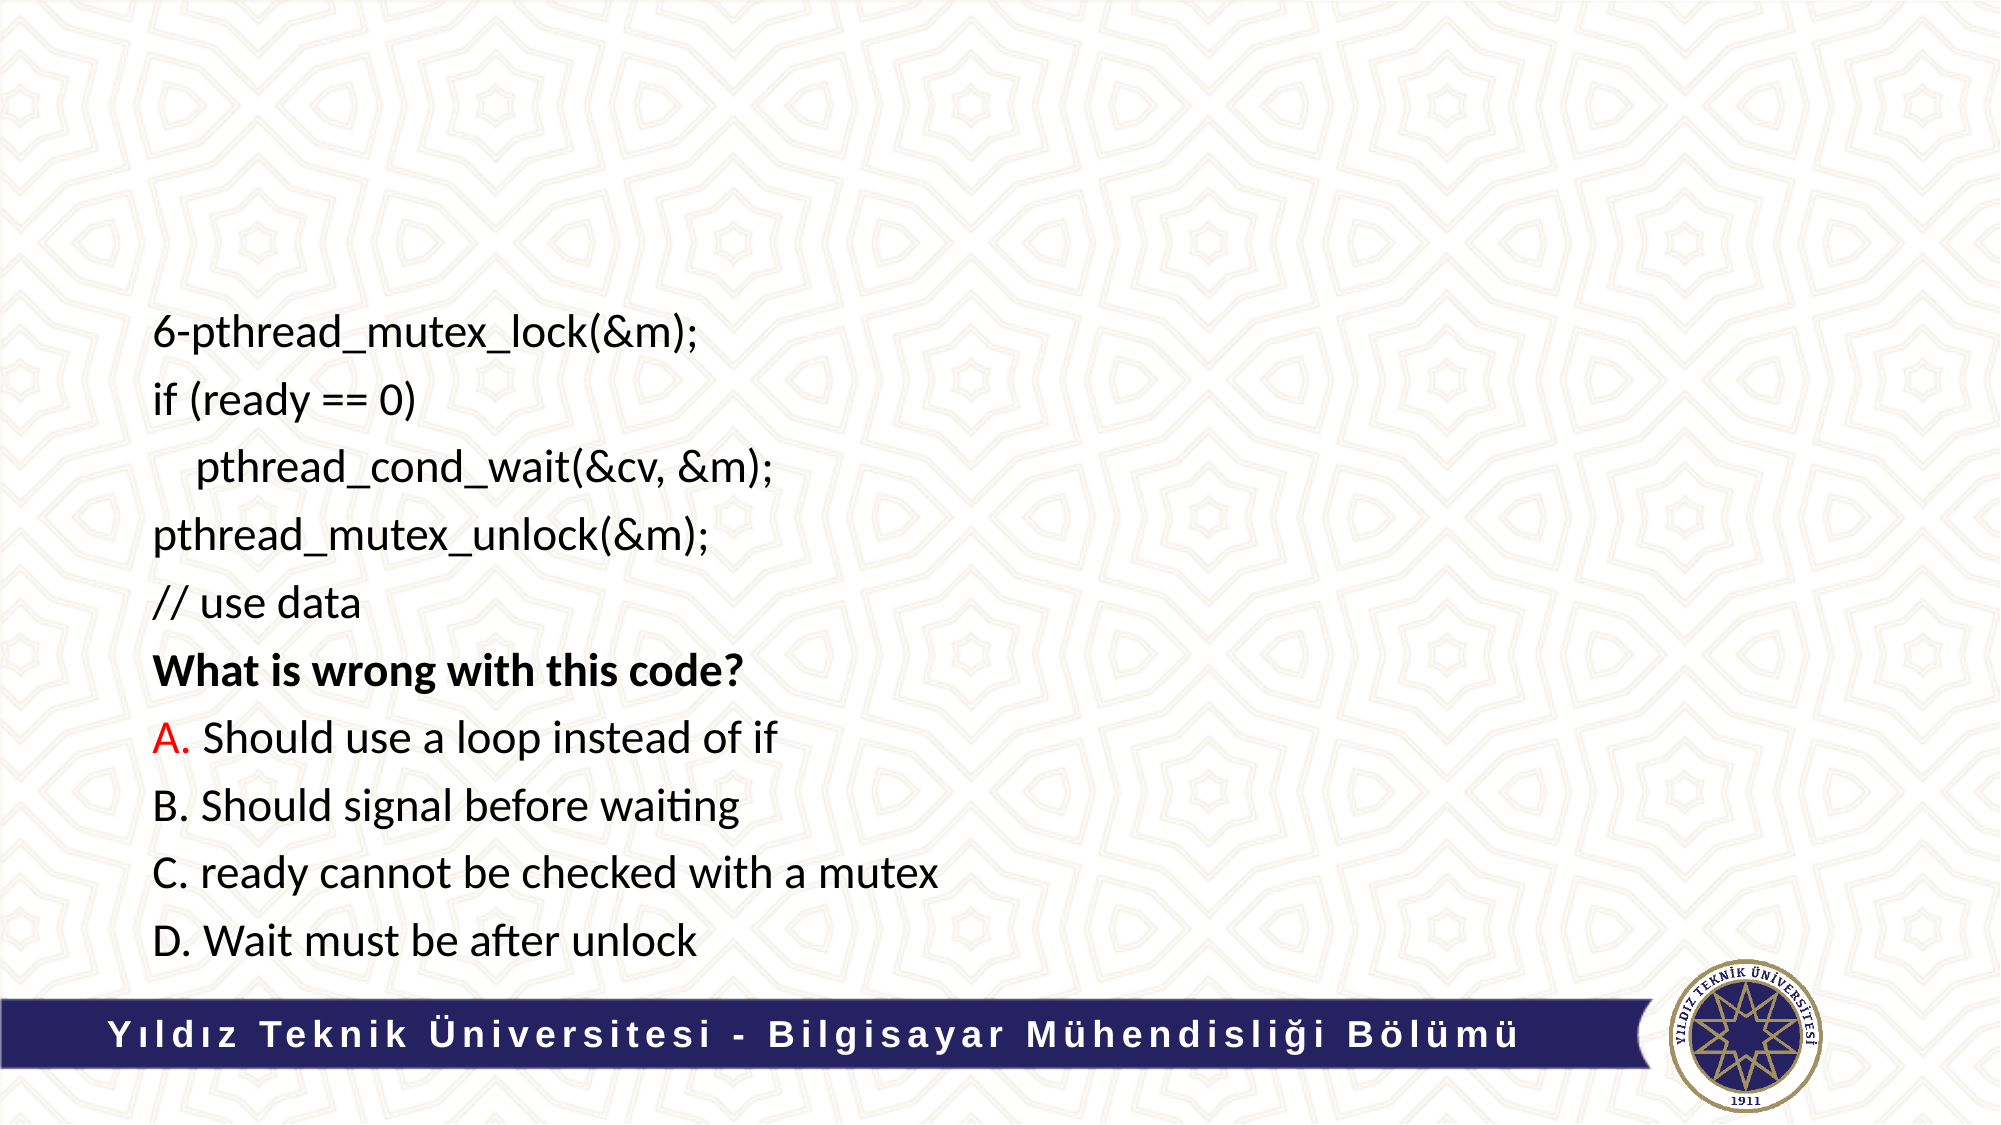

#
6-pthread_mutex_lock(&m);
if (ready == 0)
    pthread_cond_wait(&cv, &m);
pthread_mutex_unlock(&m);
// use data
What is wrong with this code?
A. Should use a loop instead of if
B. Should signal before waiting
C. ready cannot be checked with a mutex
D. Wait must be after unlock

Yıldız Teknik Üniversitesi - Bilgisayar Mühendisliği Bölümü